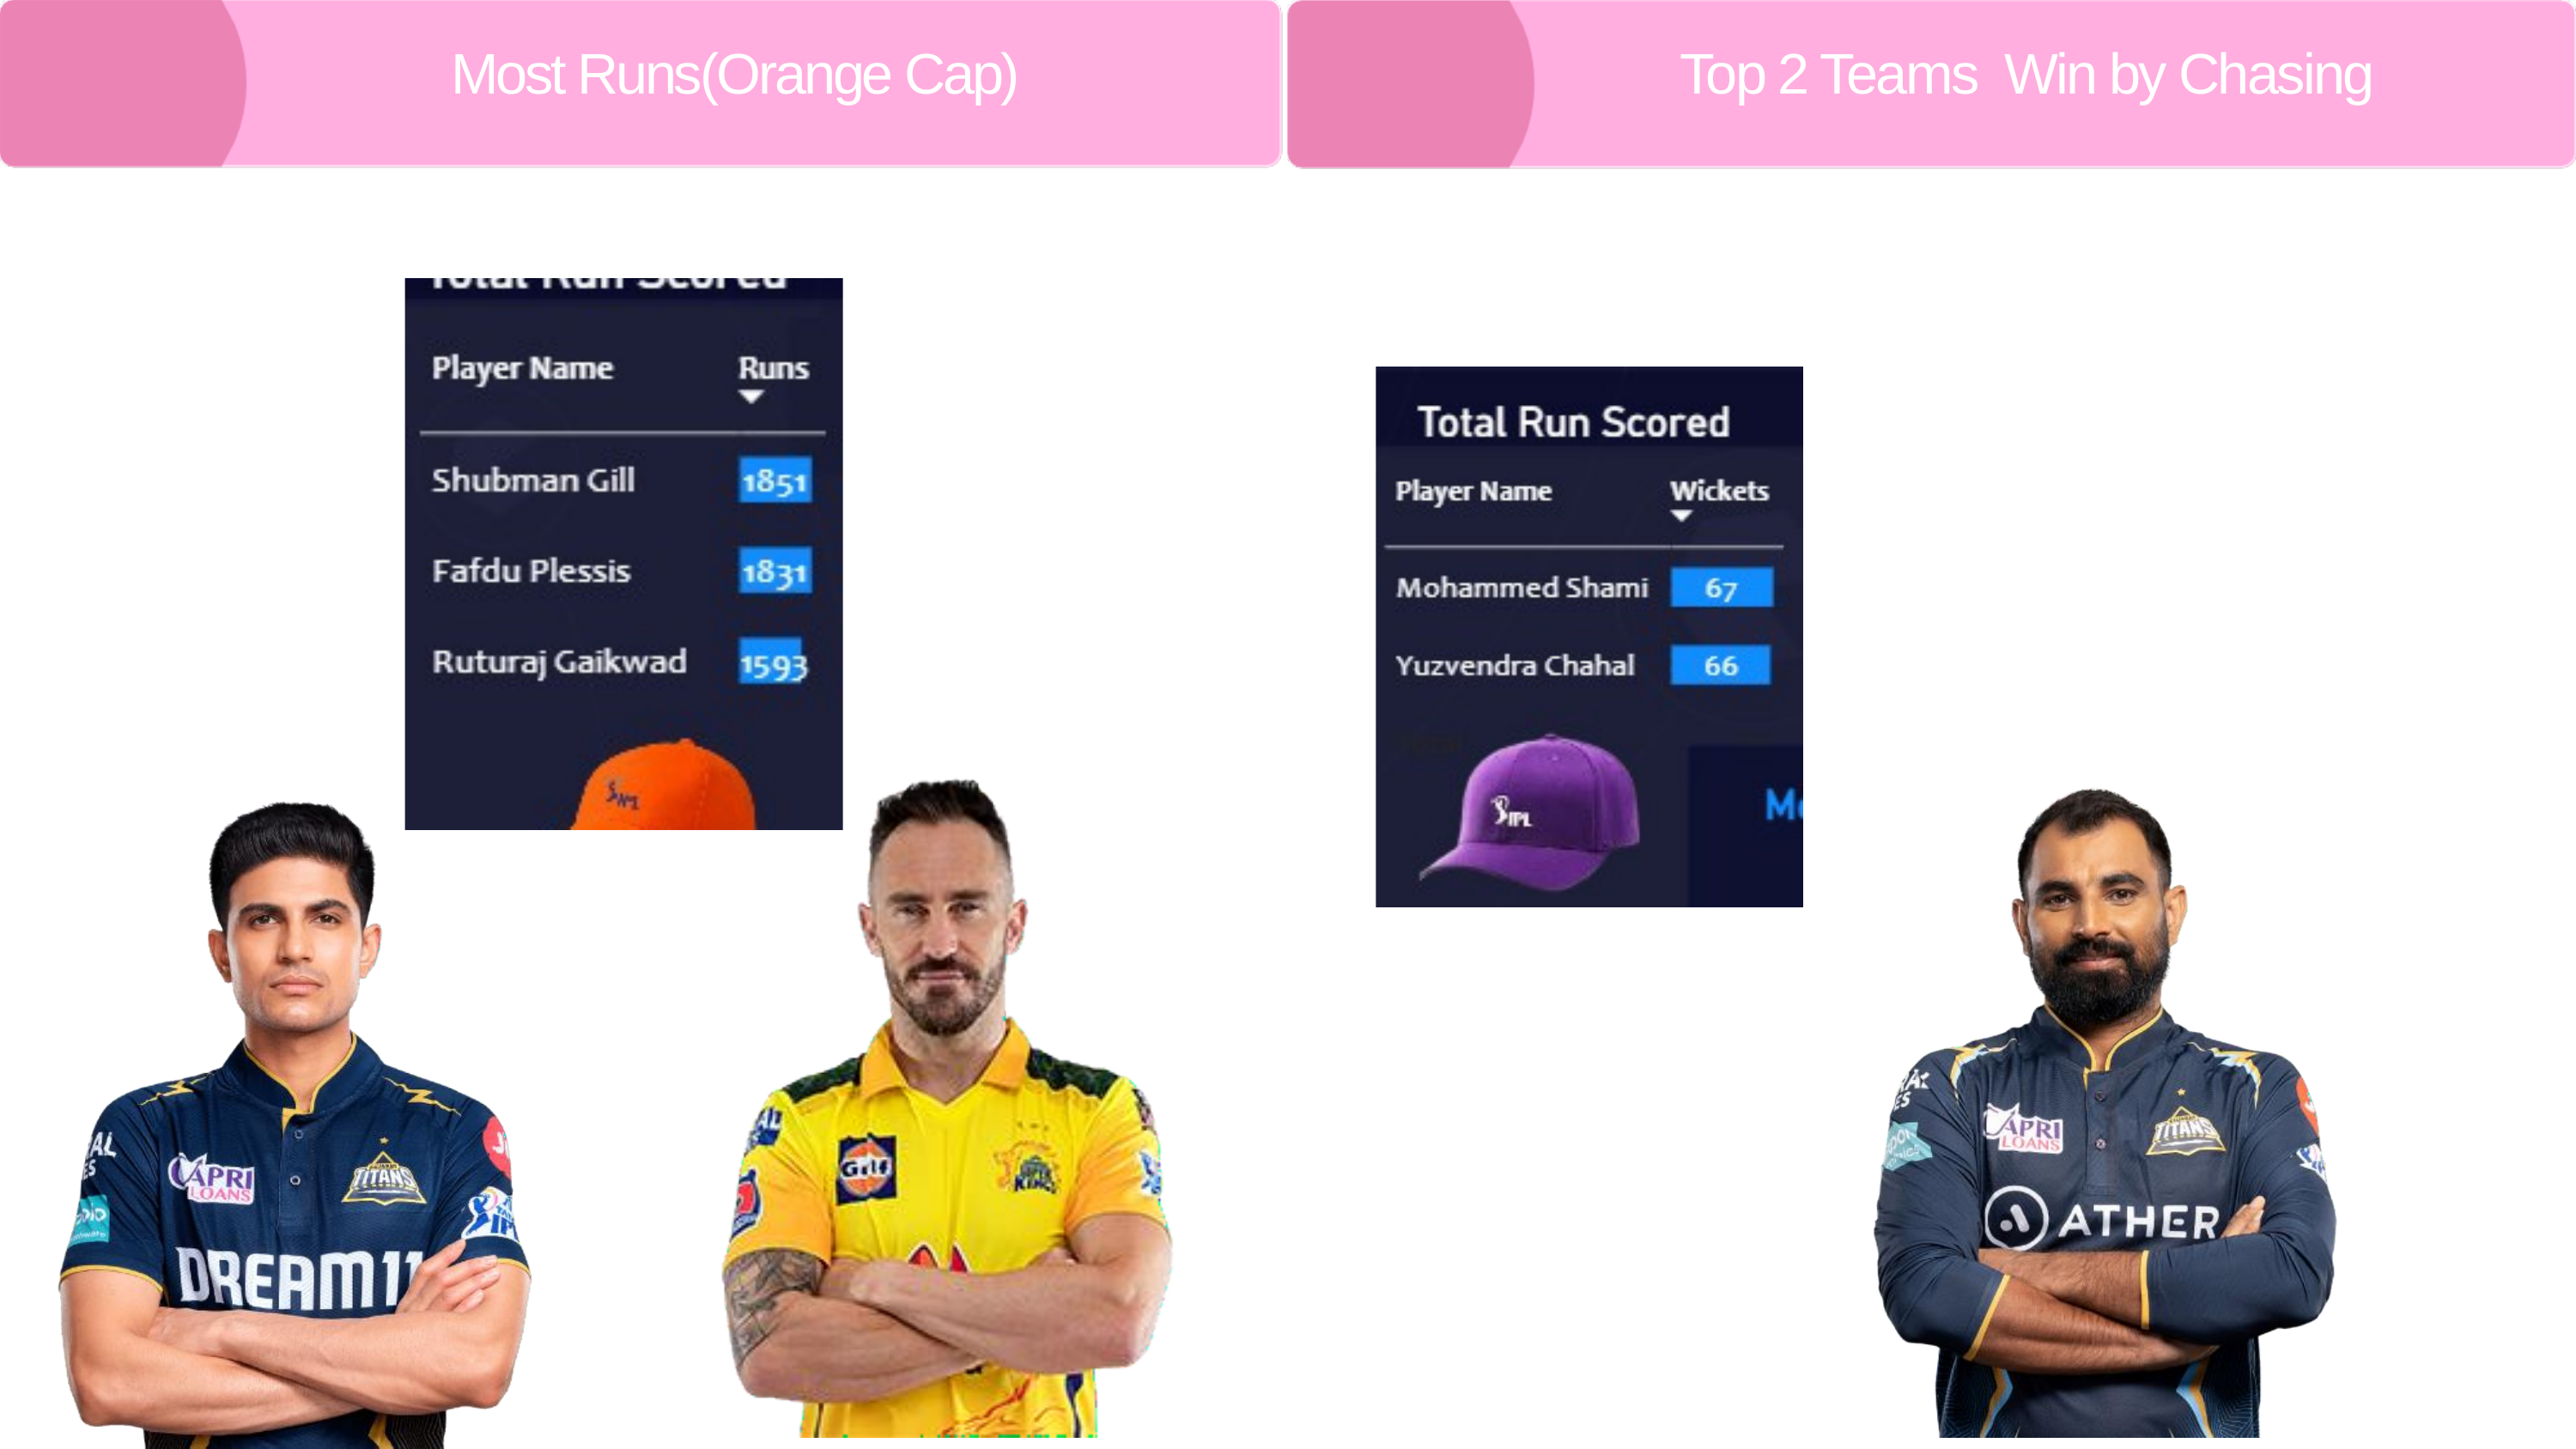

Most Runs(Orange Cap)
Top 2 Teams  Win by Chasing